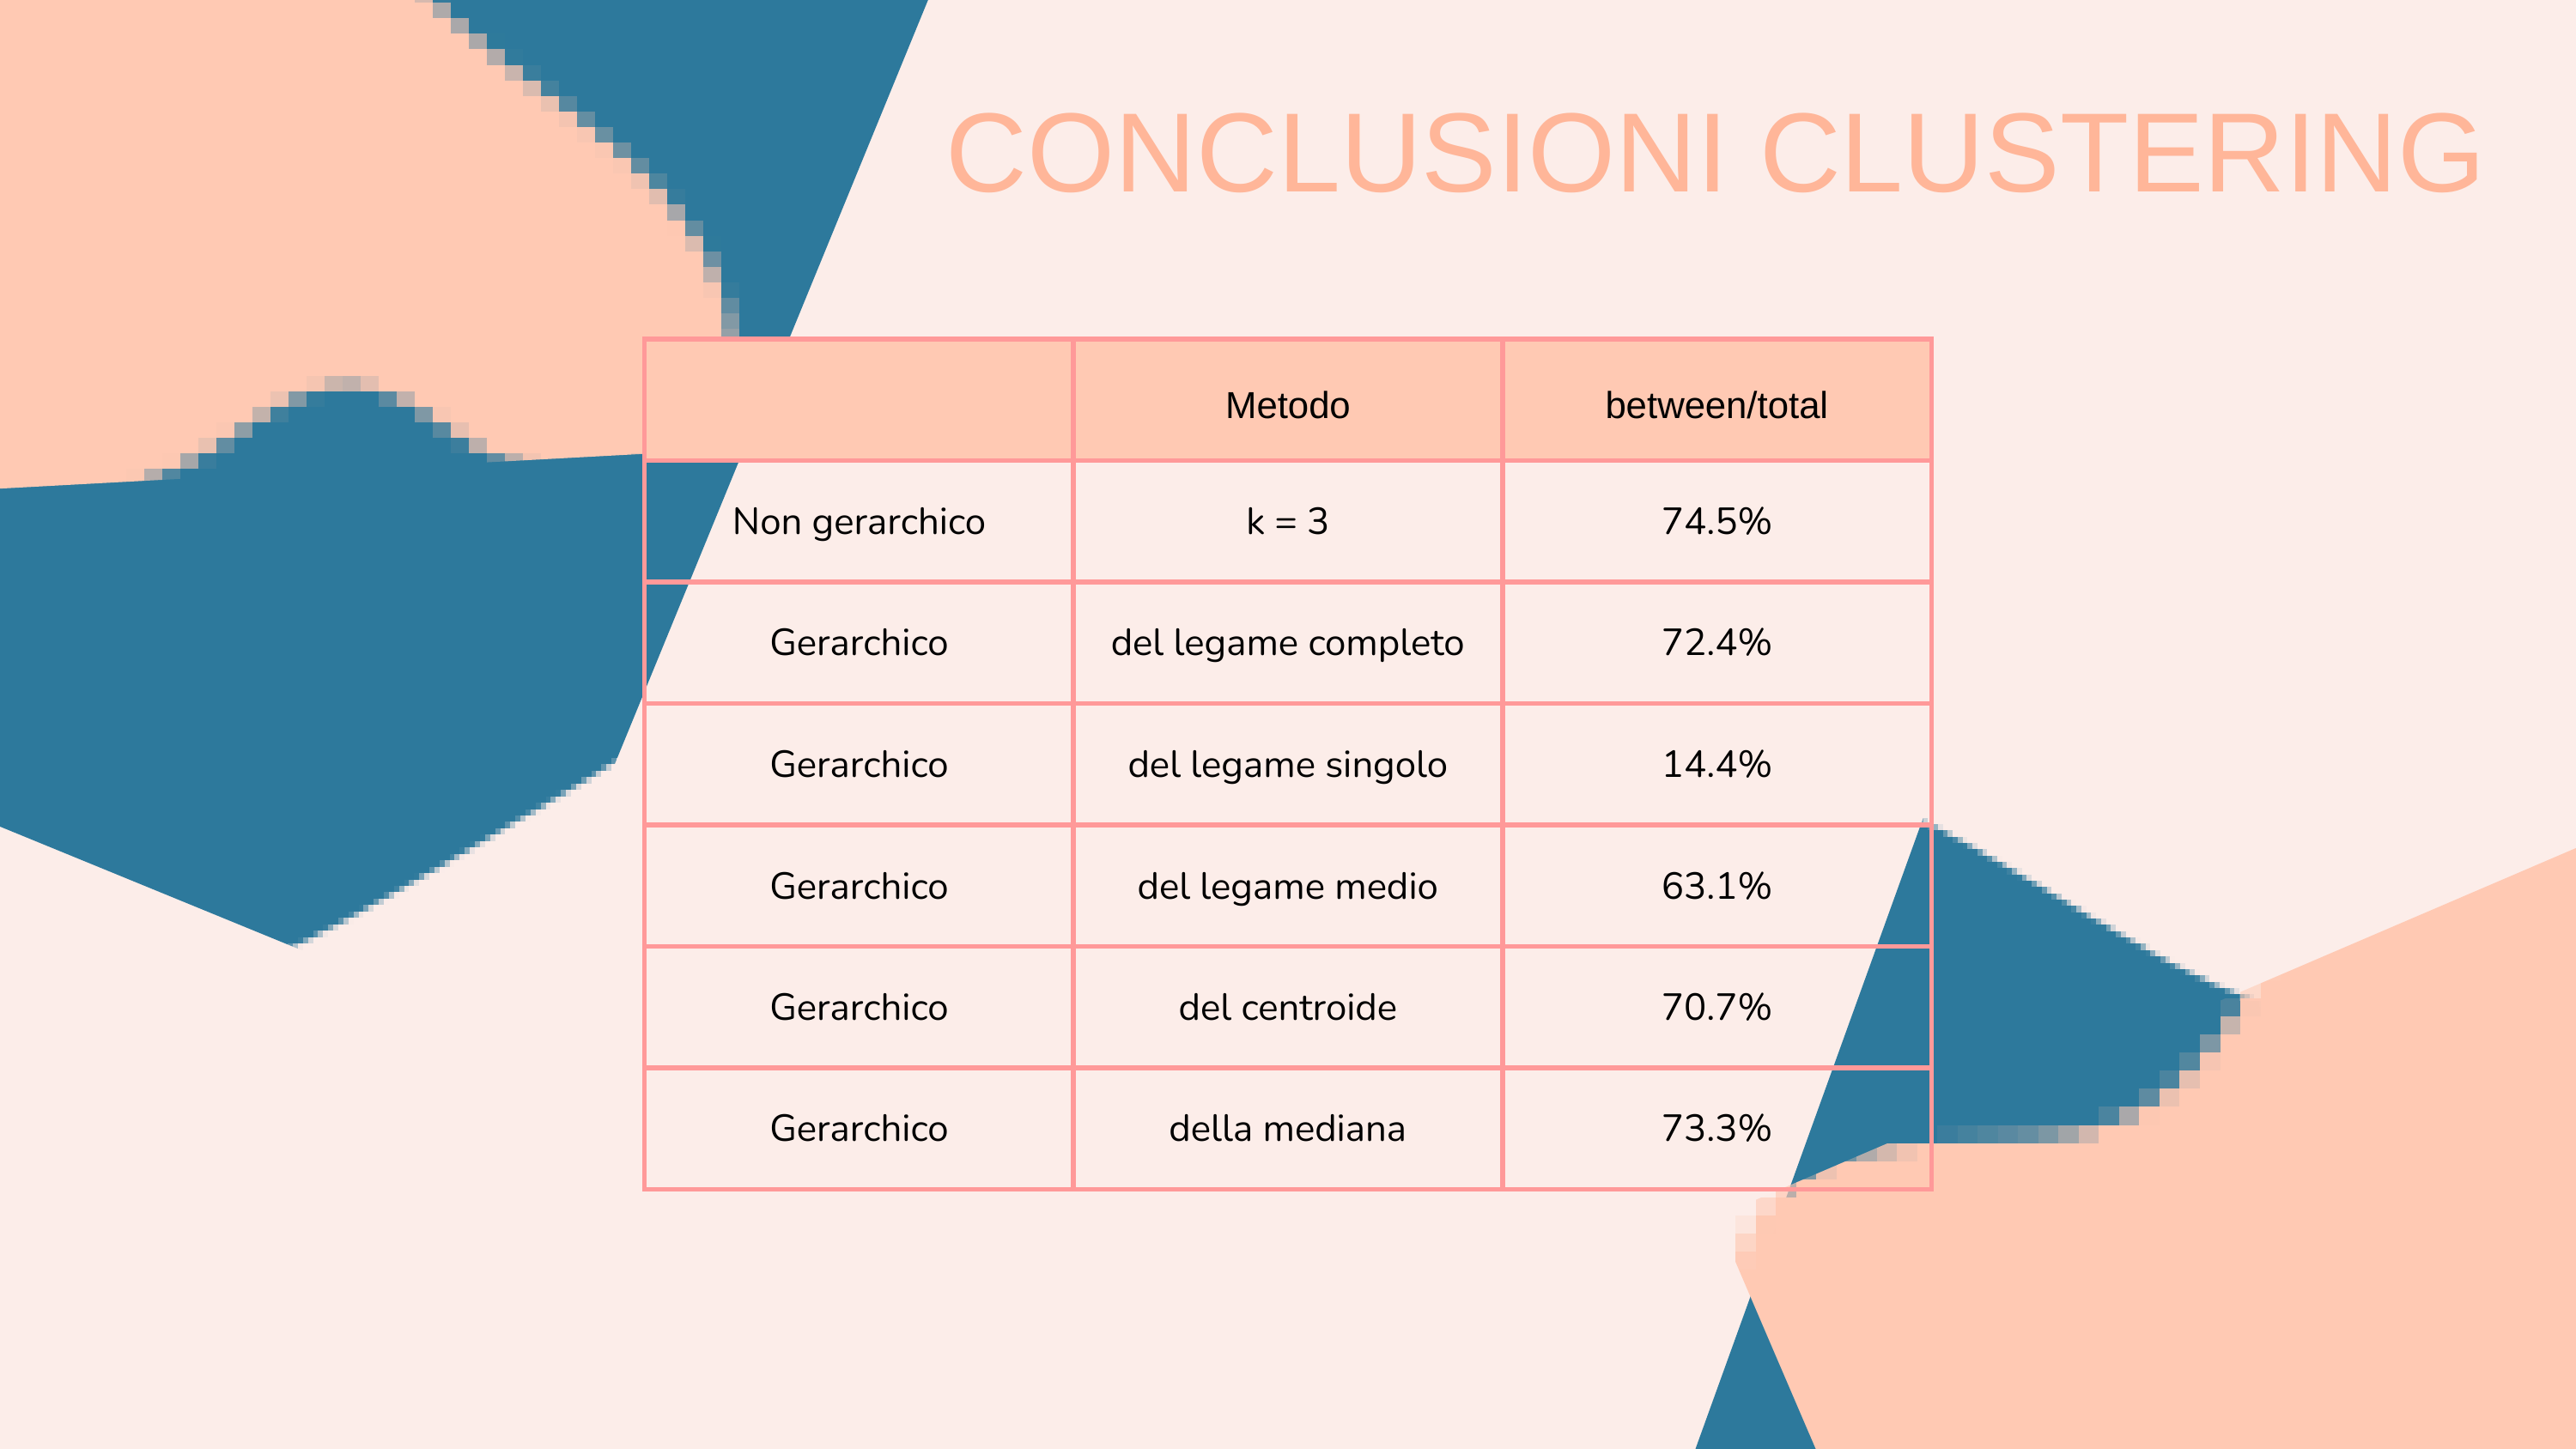

CONCLUSIONI CLUSTERING
|  | Metodo | between/total |
| --- | --- | --- |
| Non gerarchico | k = 3 | 74.5% |
| Gerarchico | del legame completo | 72.4% |
| Gerarchico | del legame singolo | 14.4% |
| Gerarchico | del legame medio | 63.1% |
| Gerarchico | del centroide | 70.7% |
| Gerarchico | della mediana | 73.3% |